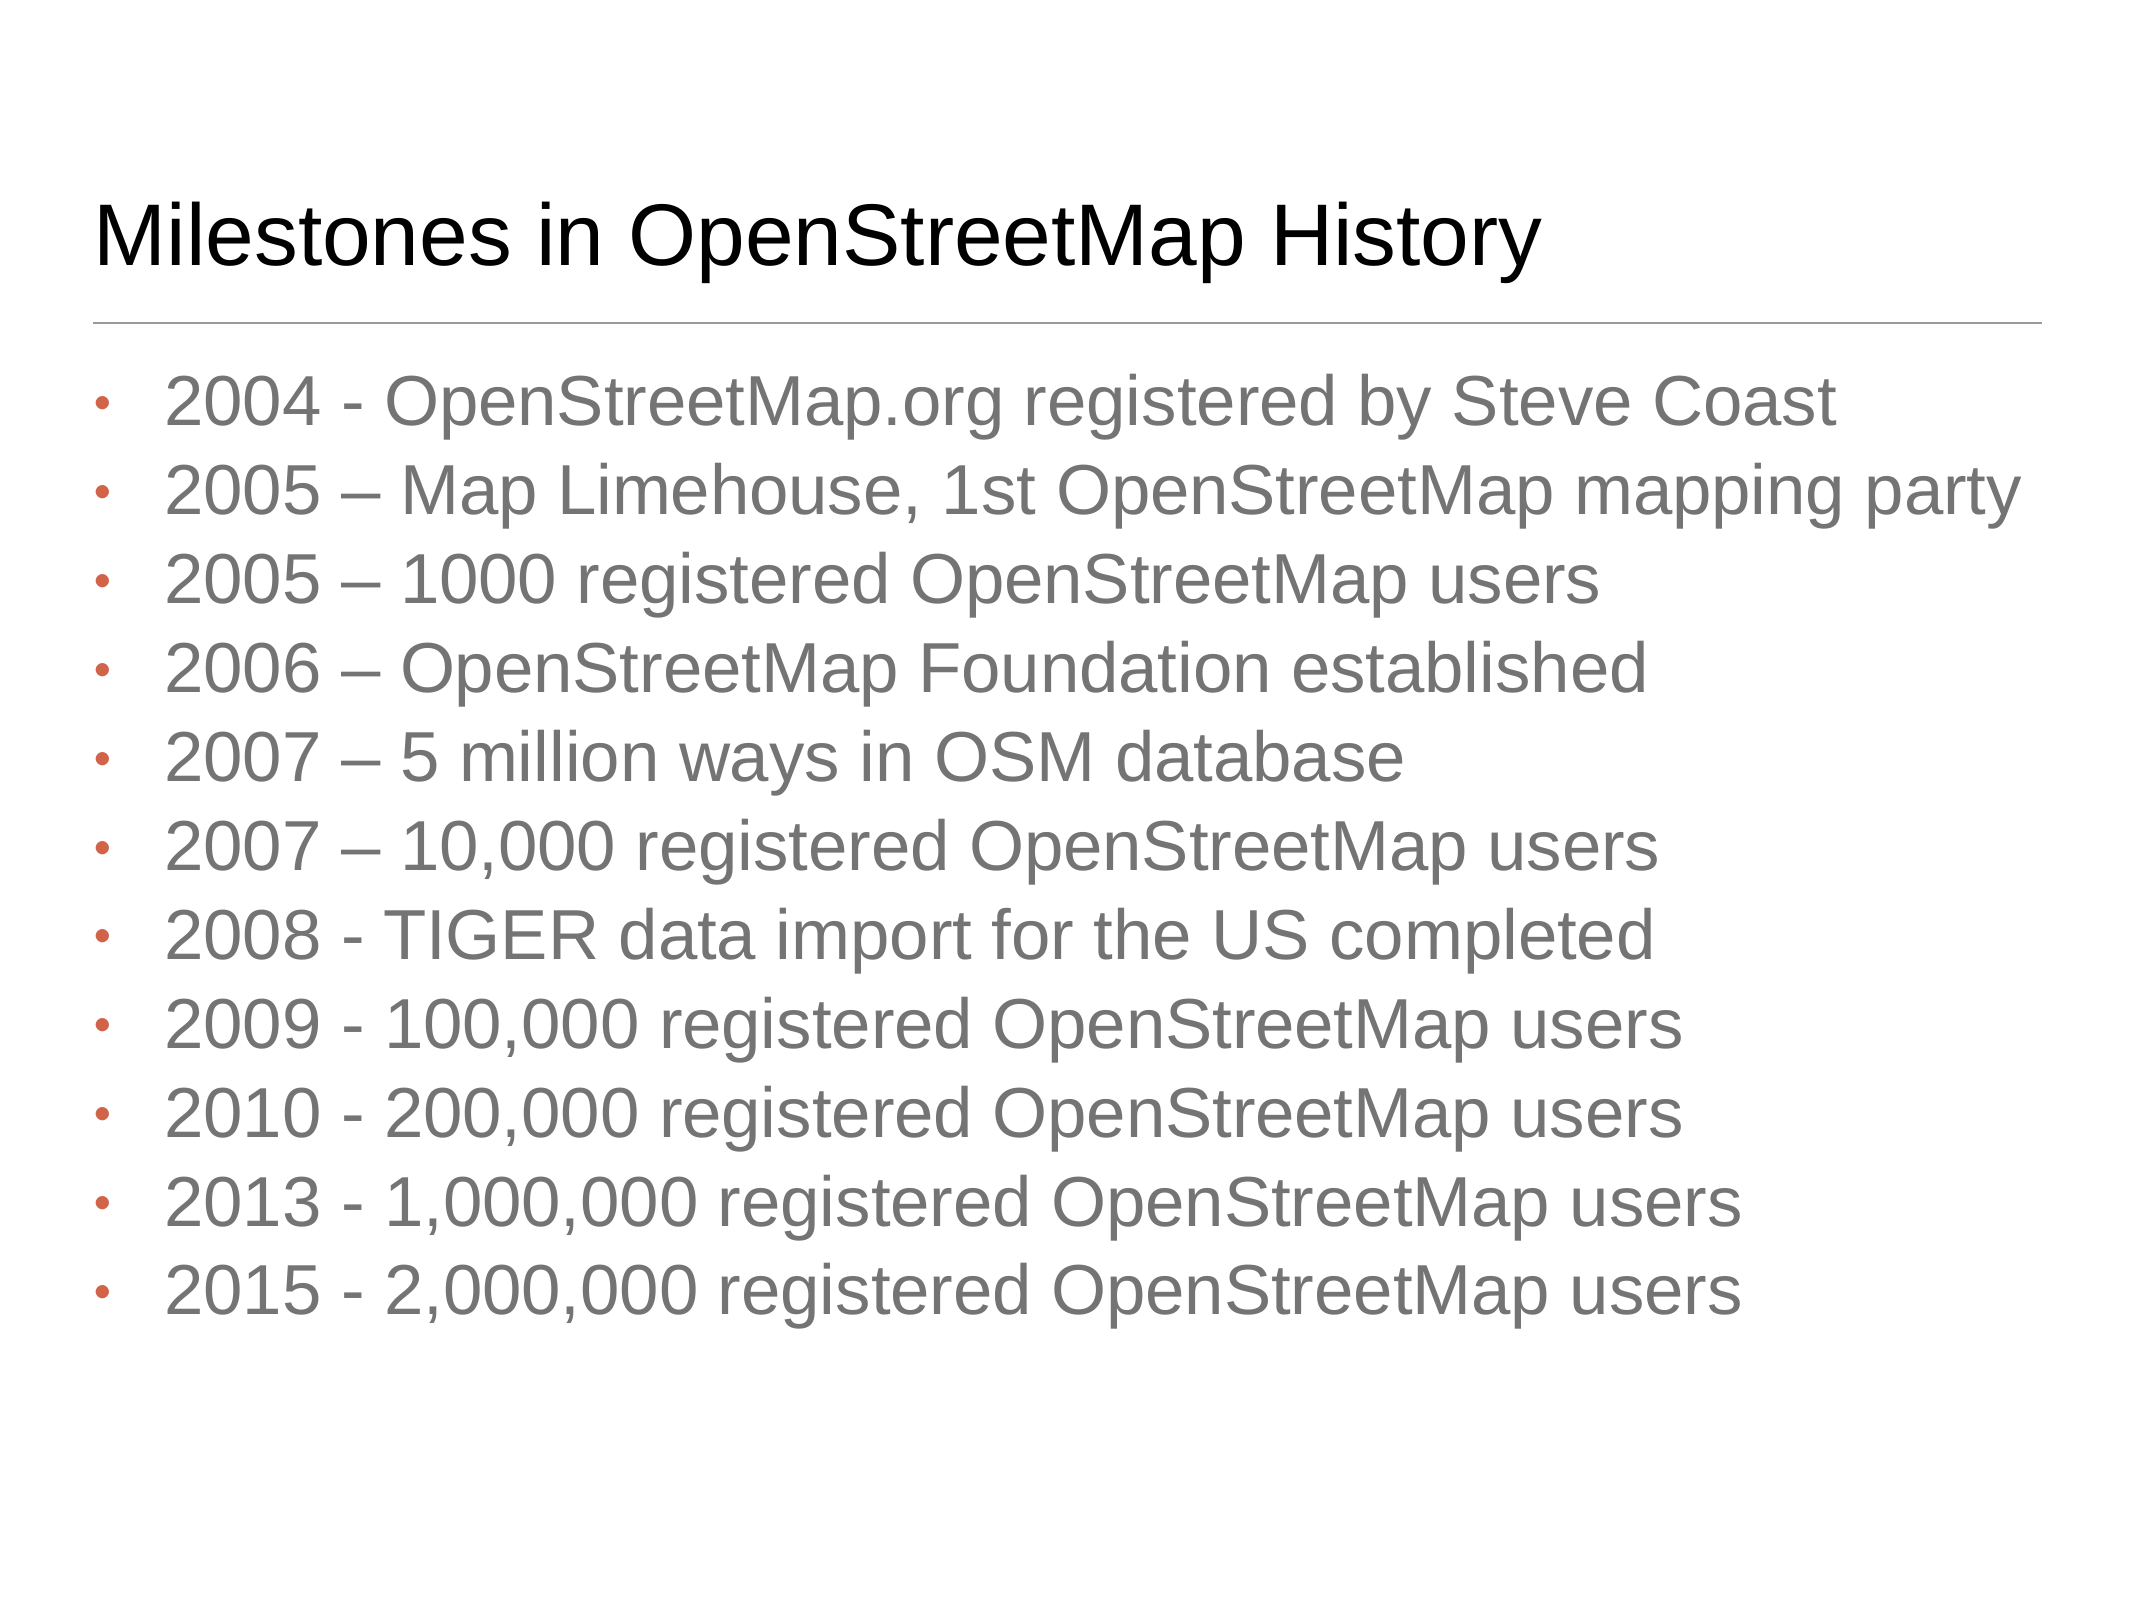

# Milestones in OpenStreetMap History
2004 - OpenStreetMap.org registered by Steve Coast
2005 – Map Limehouse, 1st OpenStreetMap mapping party
2005 – 1000 registered OpenStreetMap users
2006 – OpenStreetMap Foundation established
2007 – 5 million ways in OSM database
2007 – 10,000 registered OpenStreetMap users
2008 - TIGER data import for the US completed
2009 - 100,000 registered OpenStreetMap users
2010 - 200,000 registered OpenStreetMap users
2013 - 1,000,000 registered OpenStreetMap users
2015 - 2,000,000 registered OpenStreetMap users
7 October 2012
2011 URISA/NENA Addressing Conference